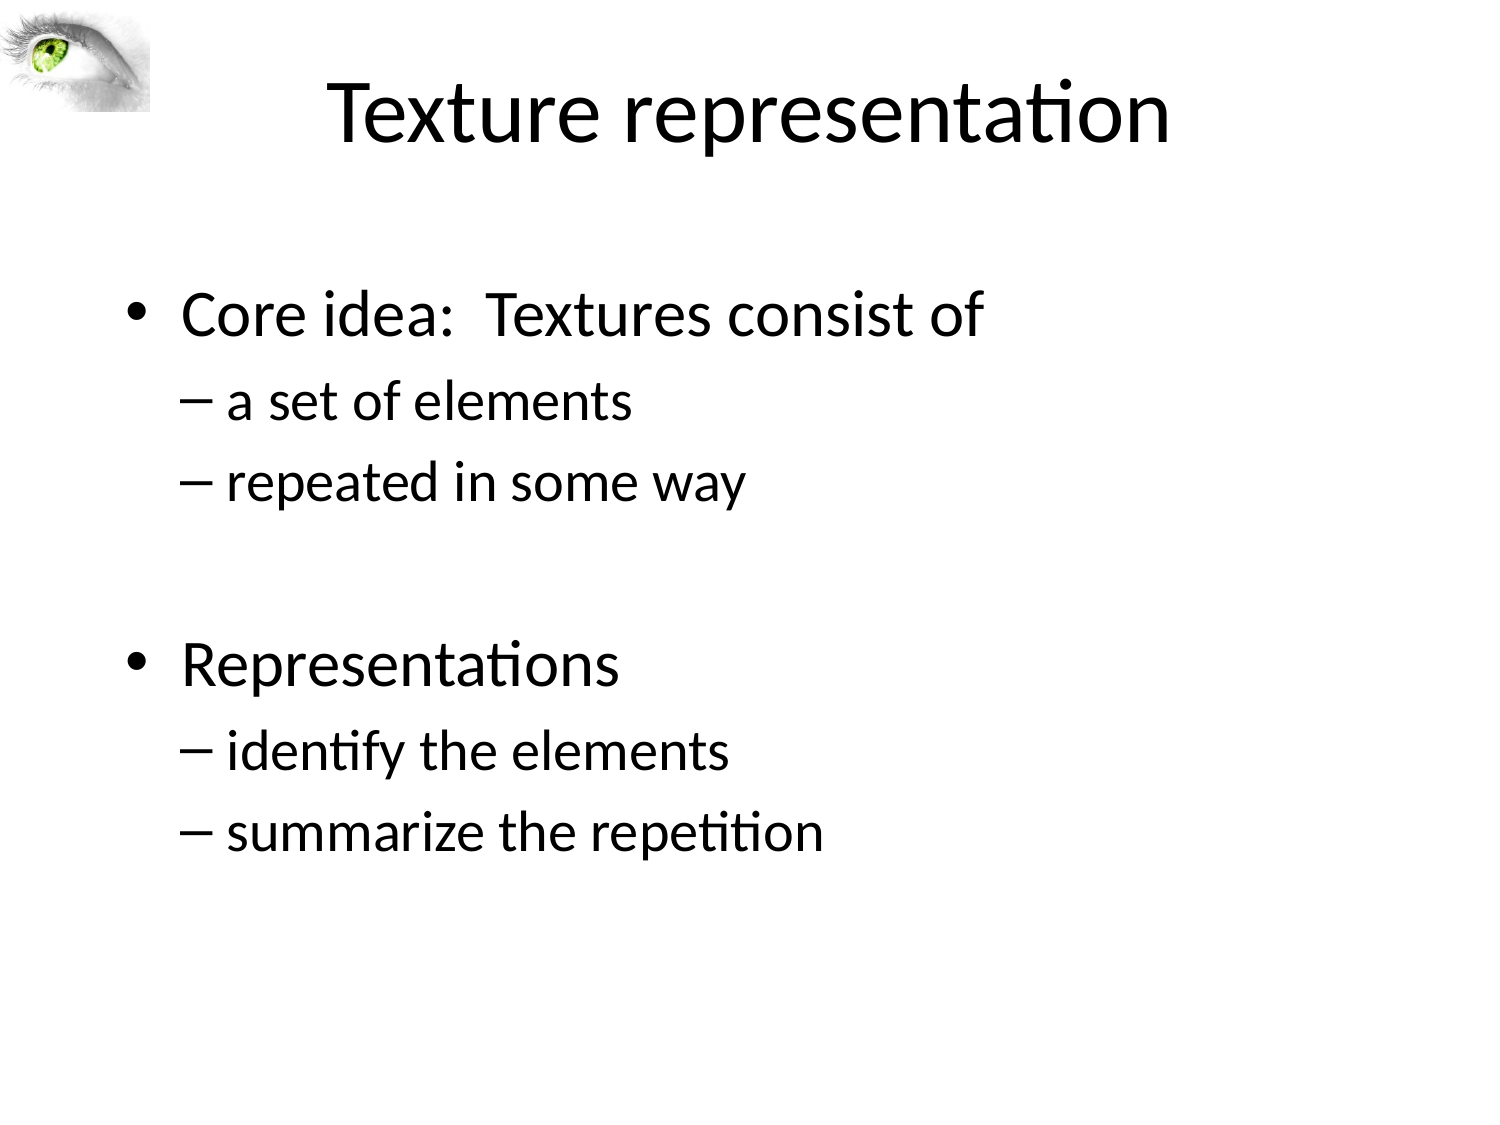

# Texture representation
Core idea:  Textures consist of
a set of elements
repeated in some way

Representations
identify the elements
summarize the repetition